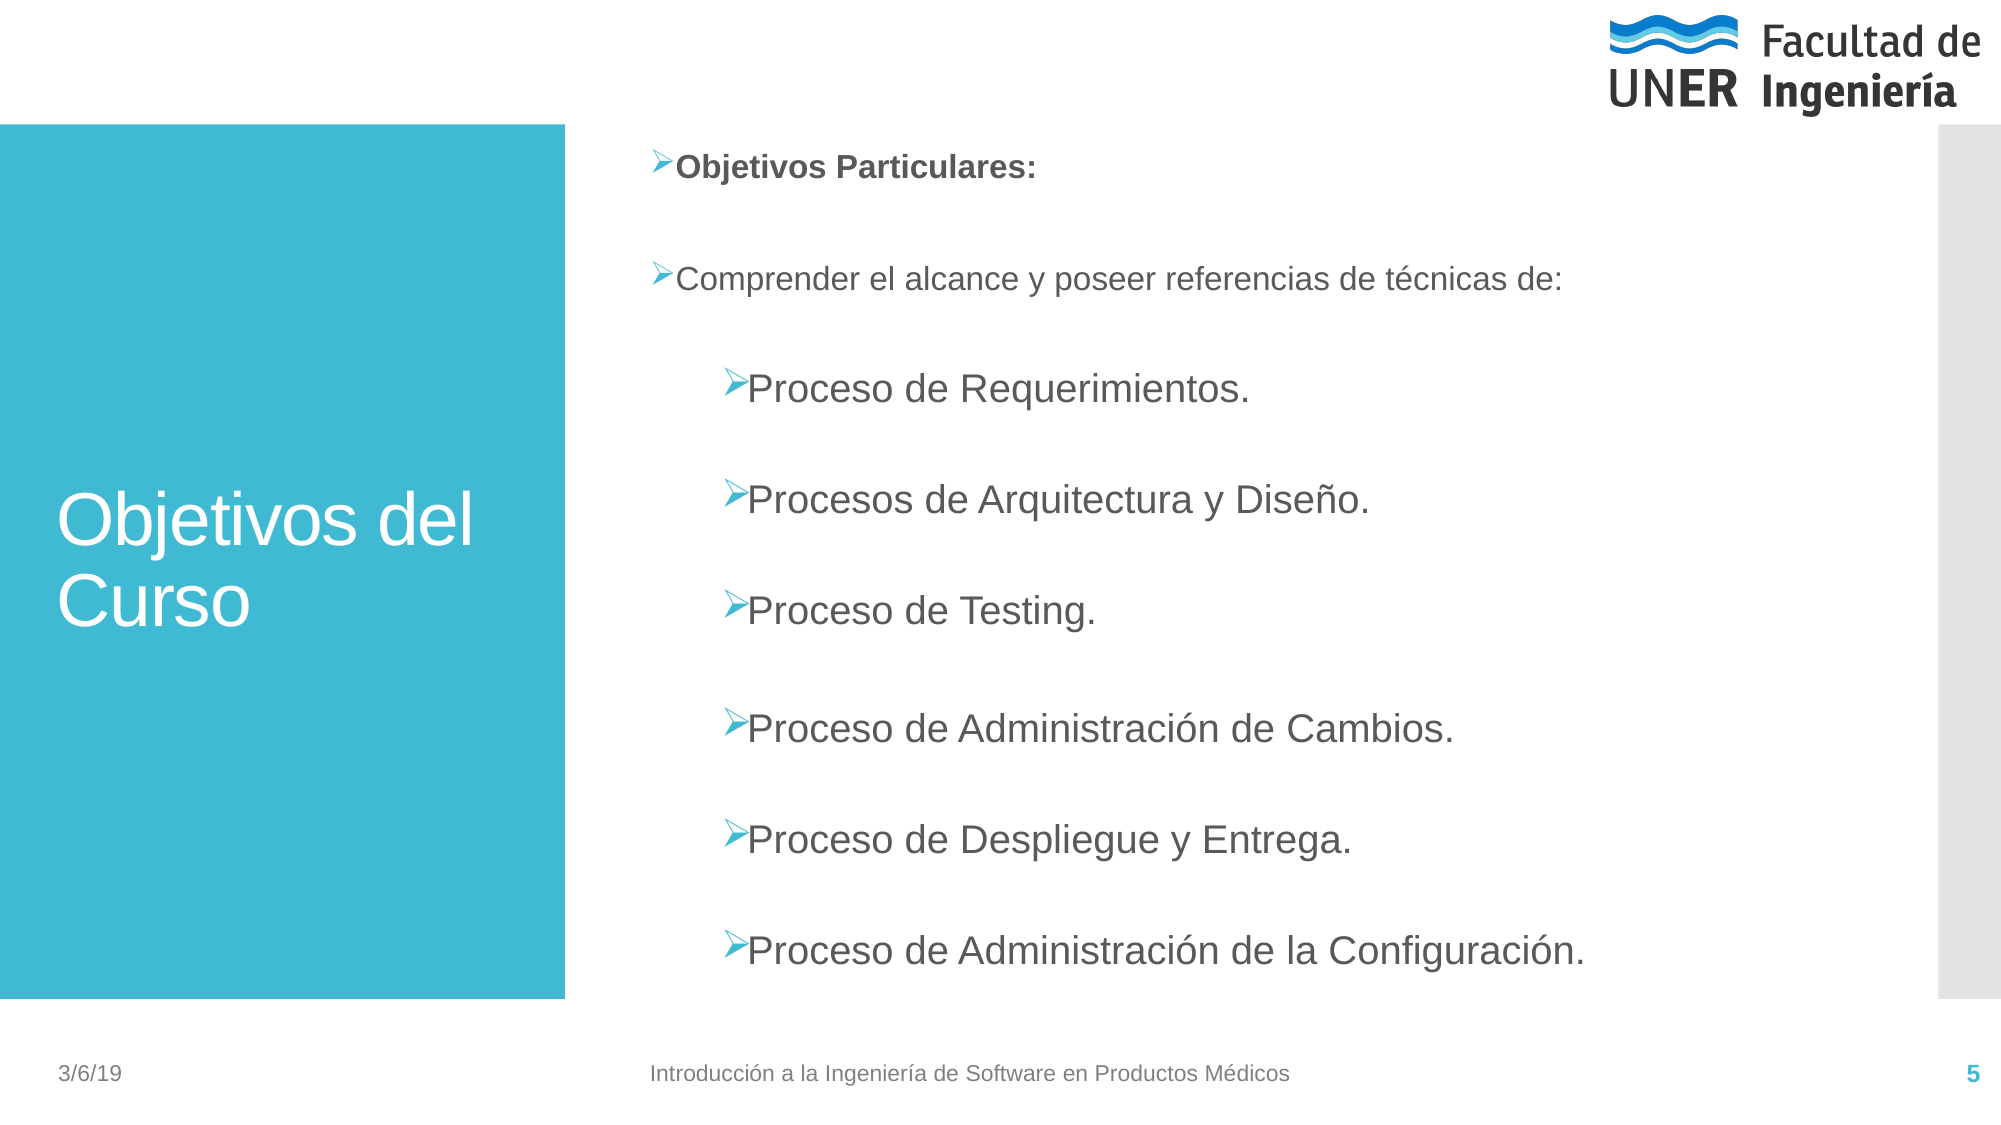

Objetivos Particulares:

Comprender el alcance y poseer referencias de técnicas de:

Proceso de Requerimientos.

Procesos de Arquitectura y Diseño.

Proceso de Testing.

Proceso de Administración de Cambios.

Proceso de Despliegue y Entrega.

Proceso de Administración de la Configuración.

# Objetivos del Curso
3/6/19
Introducción a la Ingeniería de Software en Productos Médicos
5